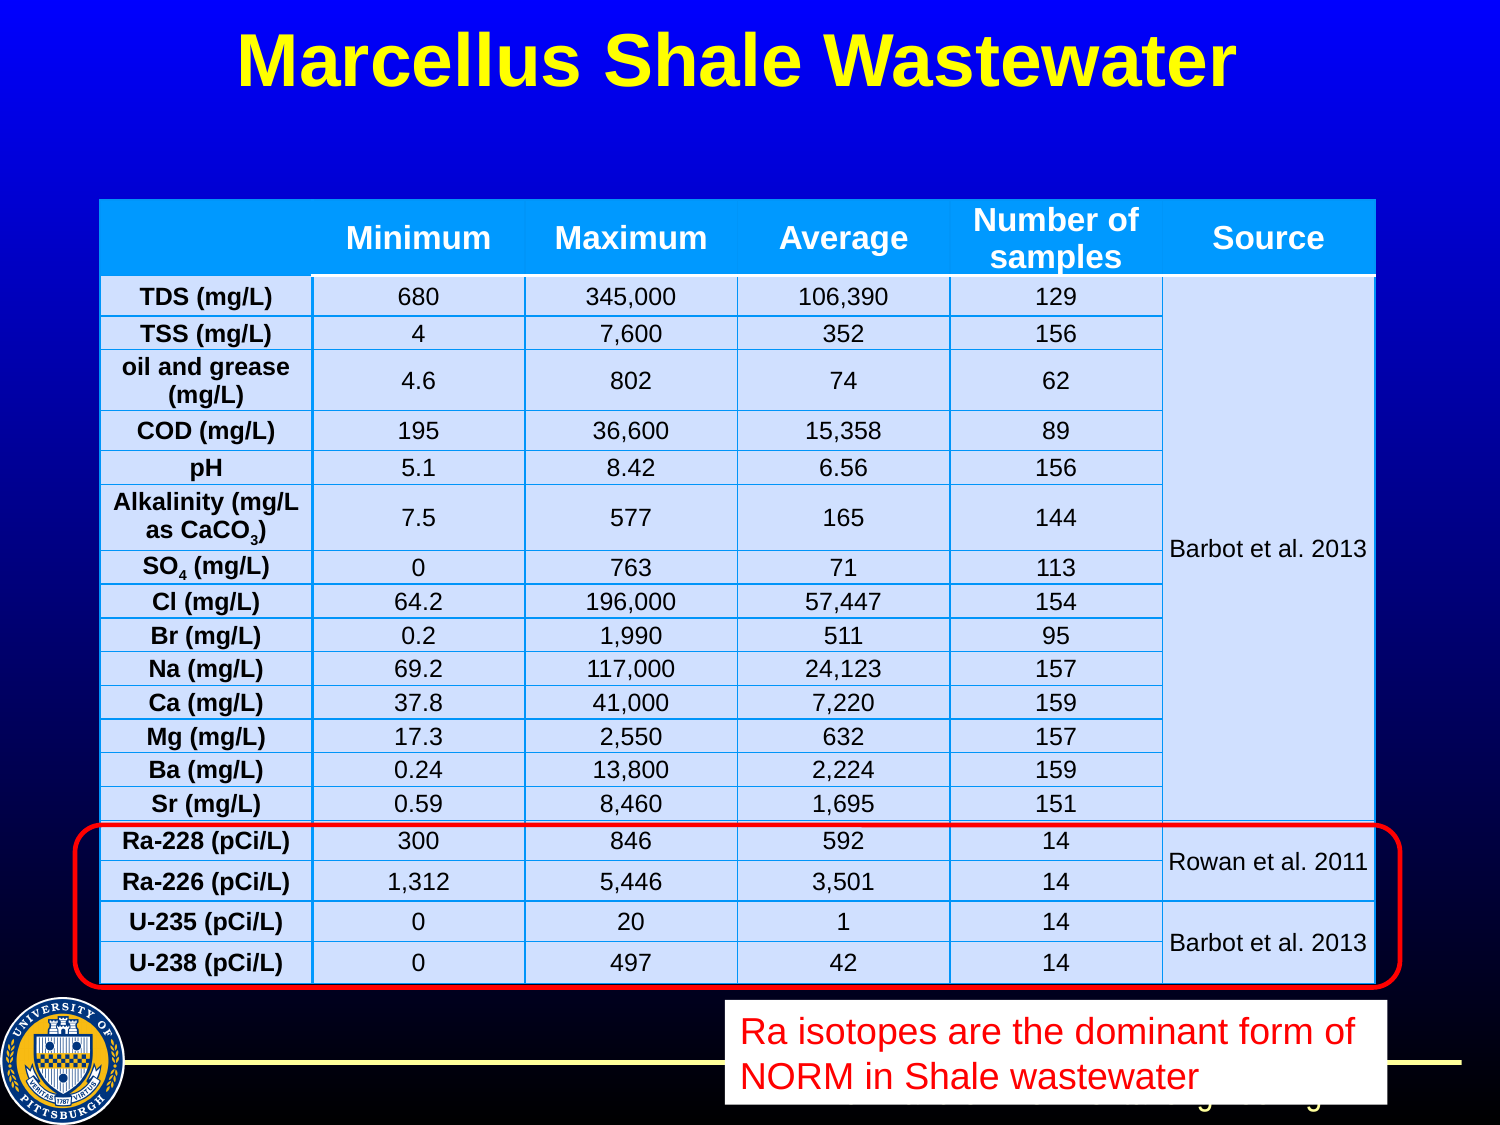

# Marcellus Shale Wastewater
|  | Minimum | Maximum | Average | Number of samples | Source |
| --- | --- | --- | --- | --- | --- |
| TDS (mg/L) | 680 | 345,000 | 106,390 | 129 | Barbot et al. 2013 |
| TSS (mg/L) | 4 | 7,600 | 352 | 156 |  |
| oil and grease (mg/L) | 4.6 | 802 | 74 | 62 |  |
| COD (mg/L) | 195 | 36,600 | 15,358 | 89 |  |
| pH | 5.1 | 8.42 | 6.56 | 156 |  |
| Alkalinity (mg/L as CaCO3) | 7.5 | 577 | 165 | 144 |  |
| SO4 (mg/L) | 0 | 763 | 71 | 113 |  |
| Cl (mg/L) | 64.2 | 196,000 | 57,447 | 154 |  |
| Br (mg/L) | 0.2 | 1,990 | 511 | 95 |  |
| Na (mg/L) | 69.2 | 117,000 | 24,123 | 157 |  |
| Ca (mg/L) | 37.8 | 41,000 | 7,220 | 159 |  |
| Mg (mg/L) | 17.3 | 2,550 | 632 | 157 |  |
| Ba (mg/L) | 0.24 | 13,800 | 2,224 | 159 |  |
| Sr (mg/L) | 0.59 | 8,460 | 1,695 | 151 |  |
| Ra-228 (pCi/L) | 300 | 846 | 592 | 14 | Rowan et al. 2011 |
| Ra-226 (pCi/L) | 1,312 | 5,446 | 3,501 | 14 |  |
| U-235 (pCi/L) | 0 | 20 | 1 | 14 | Barbot et al. 2013 |
| U-238 (pCi/L) | 0 | 497 | 42 | 14 |  |

Ra isotopes are the dominant form of NORM in Shale wastewater